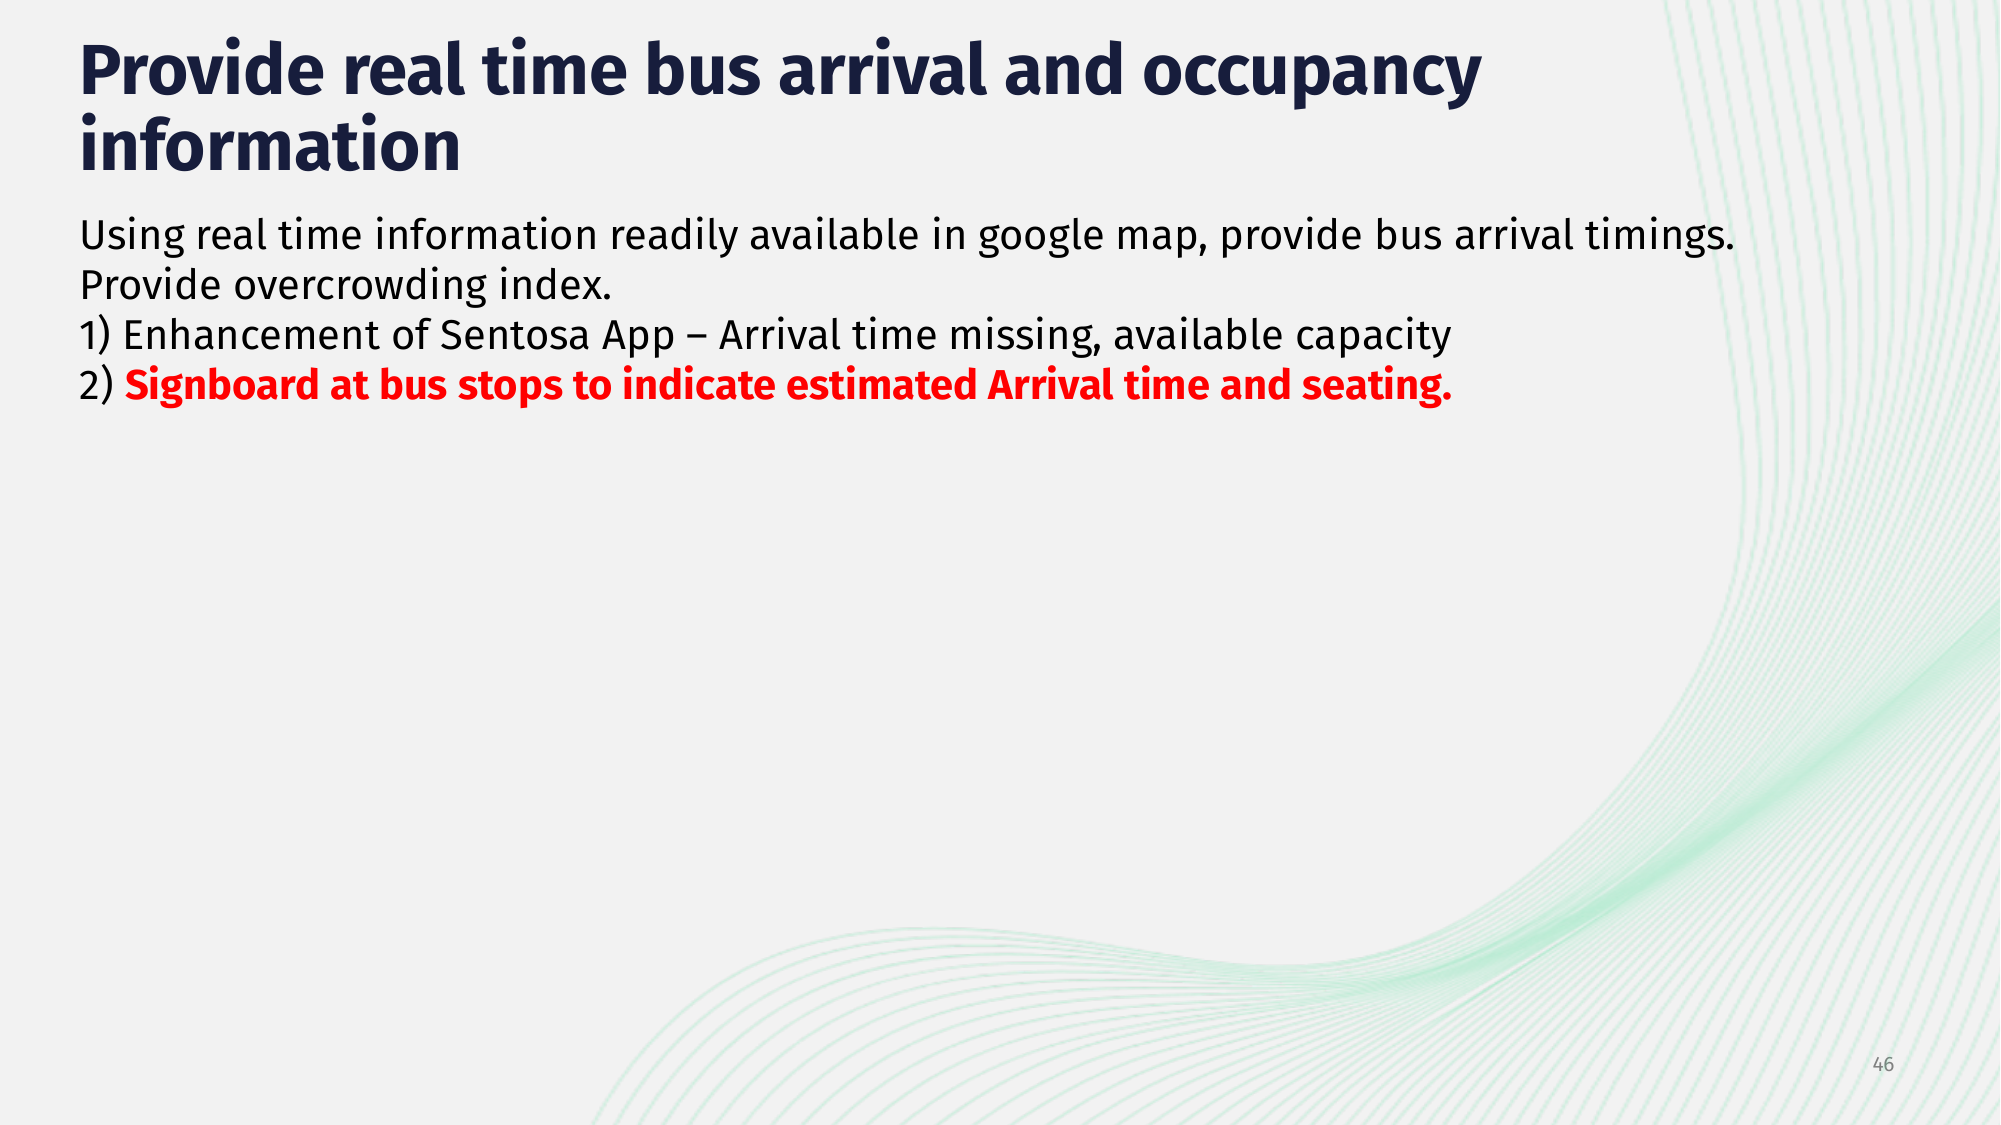

# Provide real time bus arrival and occupancy information
Using real time information readily available in google map, provide bus arrival timings.
Provide overcrowding index.
1) Enhancement of Sentosa App – Arrival time missing, available capacity
2) Signboard at bus stops to indicate estimated Arrival time and seating.